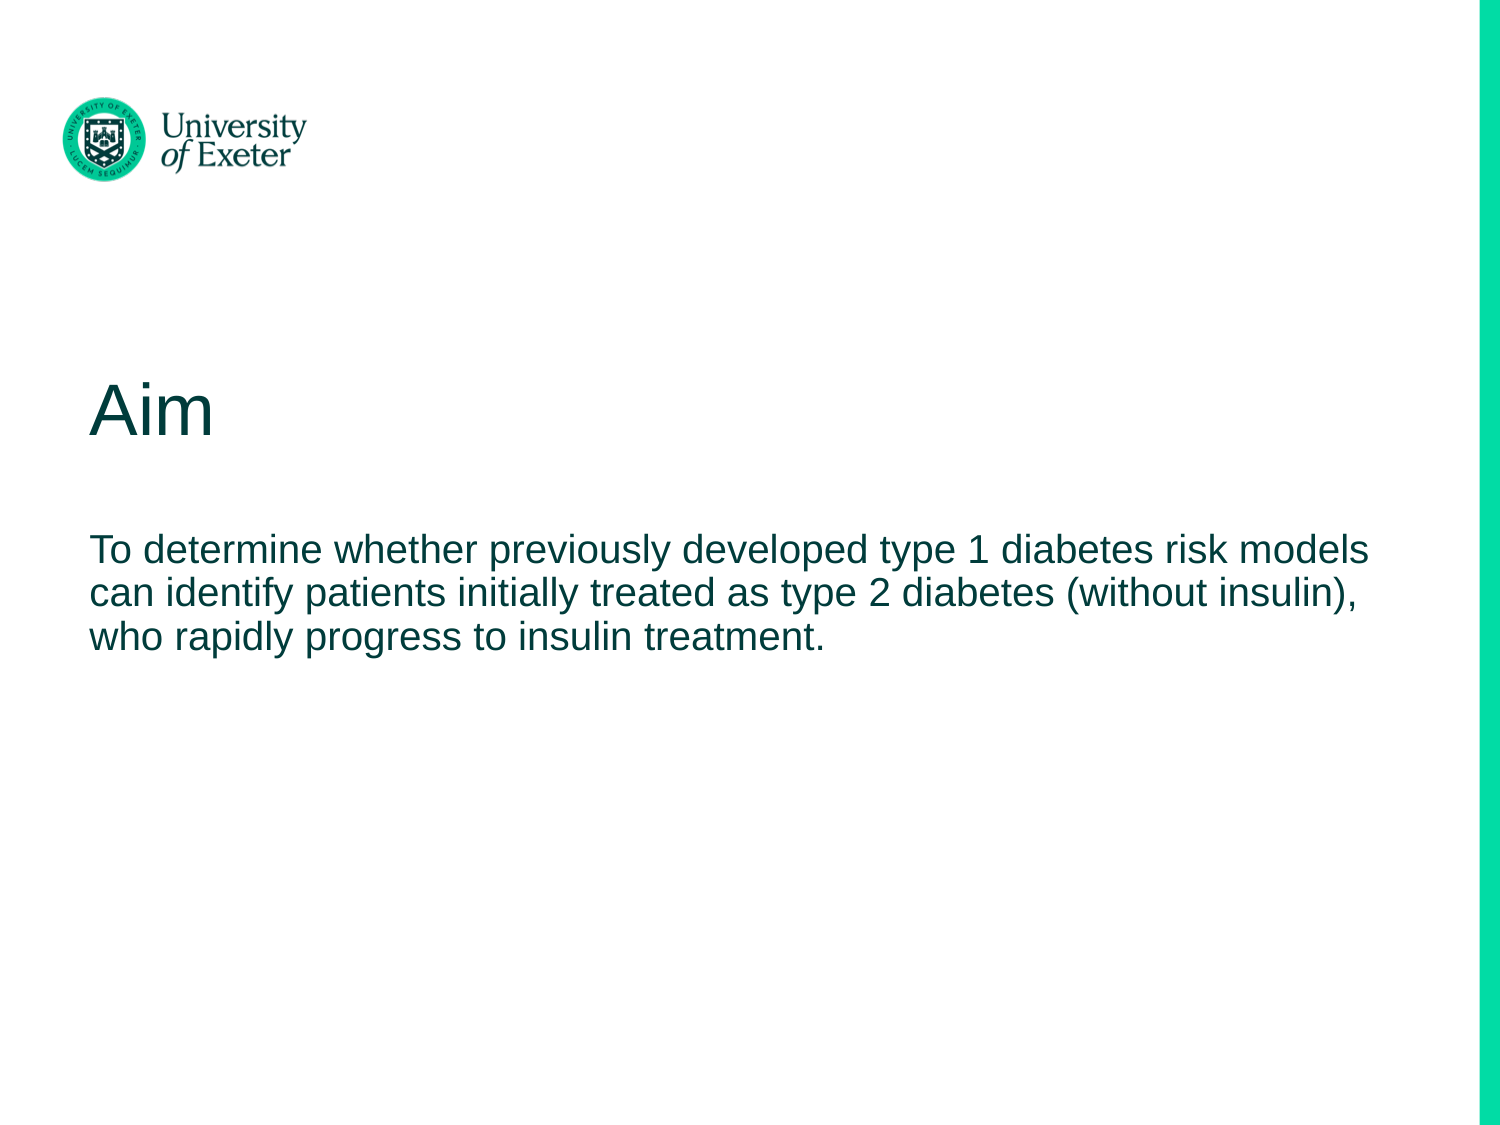

# Aim
To determine whether previously developed type 1 diabetes risk models can identify patients initially treated as type 2 diabetes (without insulin), who rapidly progress to insulin treatment.